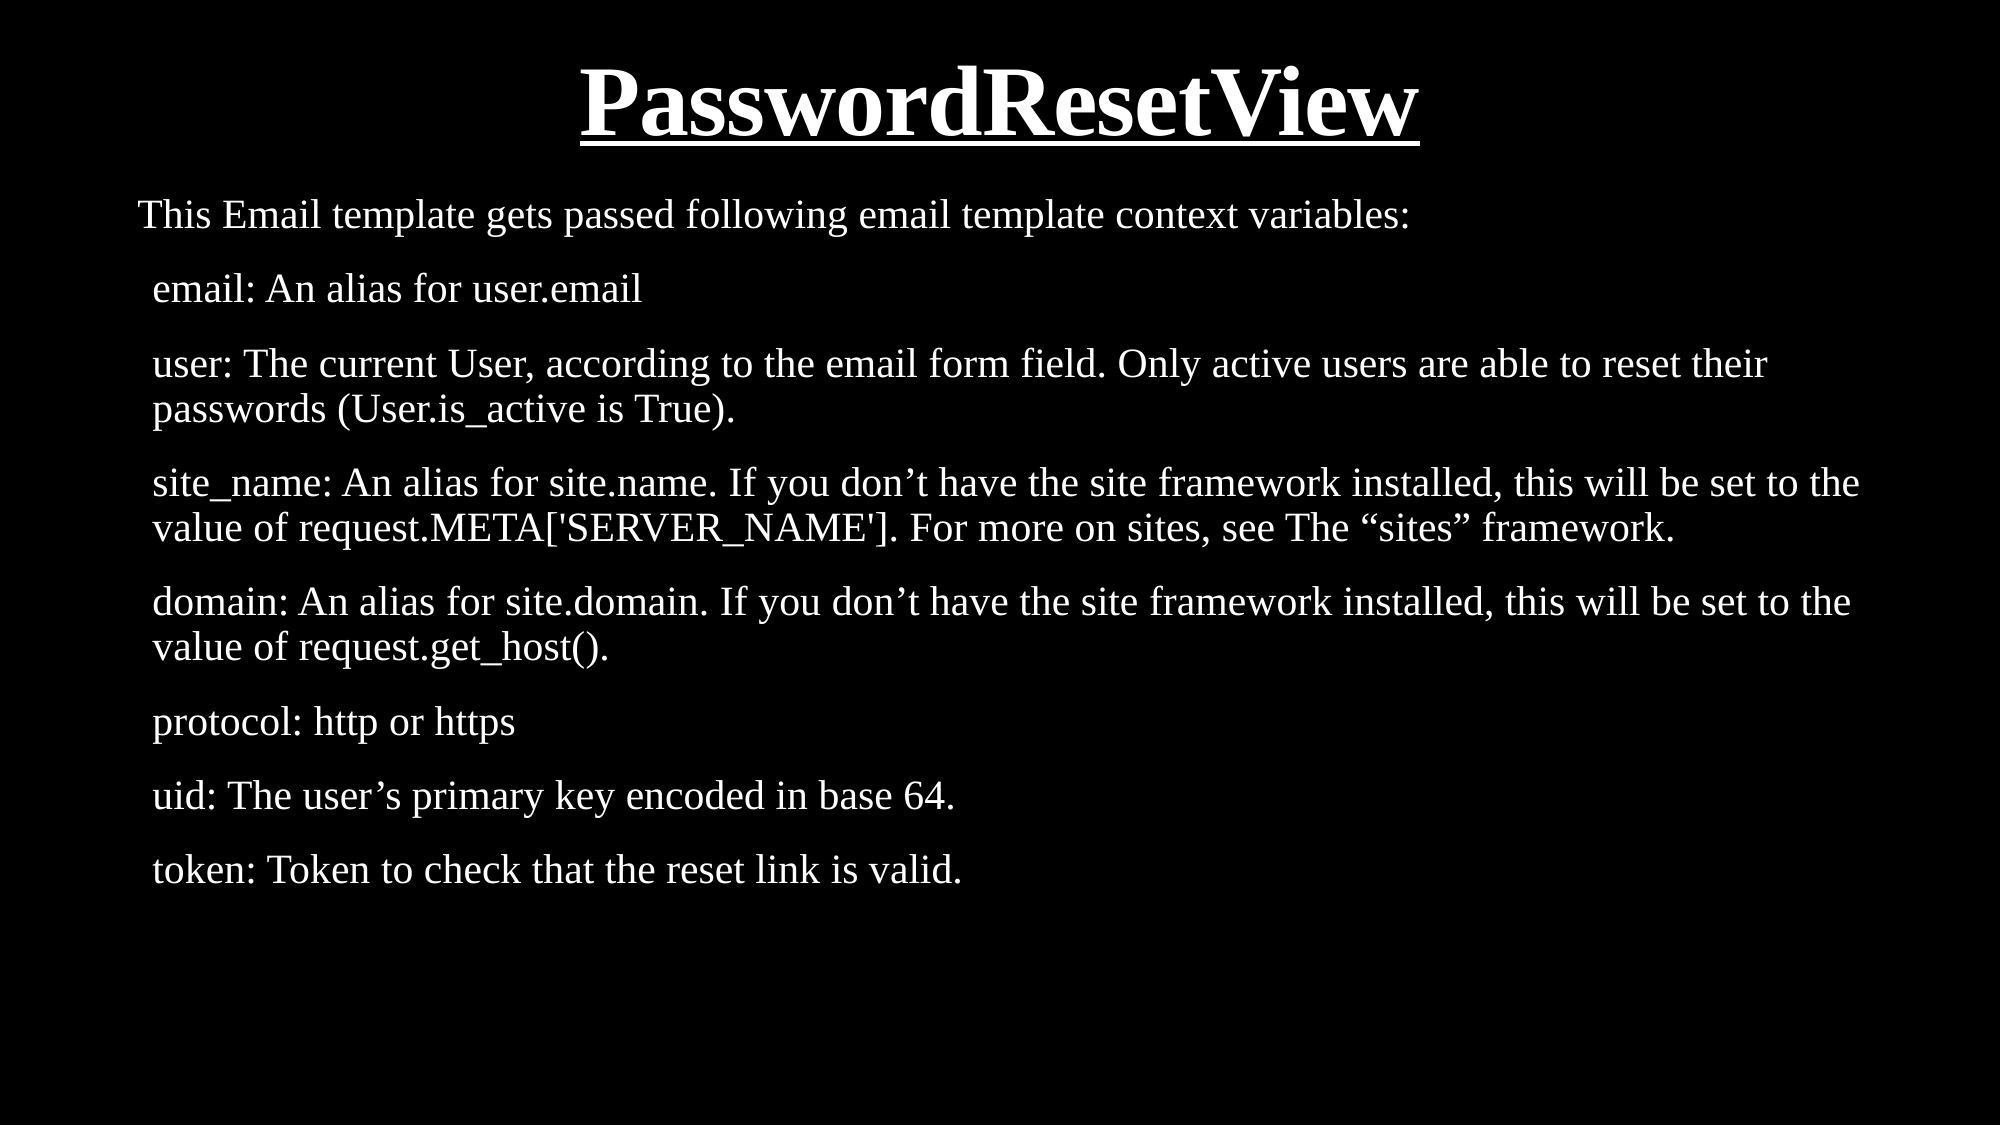

# PasswordResetView
This Email template gets passed following email template context variables:
email: An alias for user.email
user: The current User, according to the email form field. Only active users are able to reset their passwords (User.is_active is True).
site_name: An alias for site.name. If you don’t have the site framework installed, this will be set to the value of request.META['SERVER_NAME']. For more on sites, see The “sites” framework.
domain: An alias for site.domain. If you don’t have the site framework installed, this will be set to the value of request.get_host().
protocol: http or https
uid: The user’s primary key encoded in base 64.
token: Token to check that the reset link is valid.